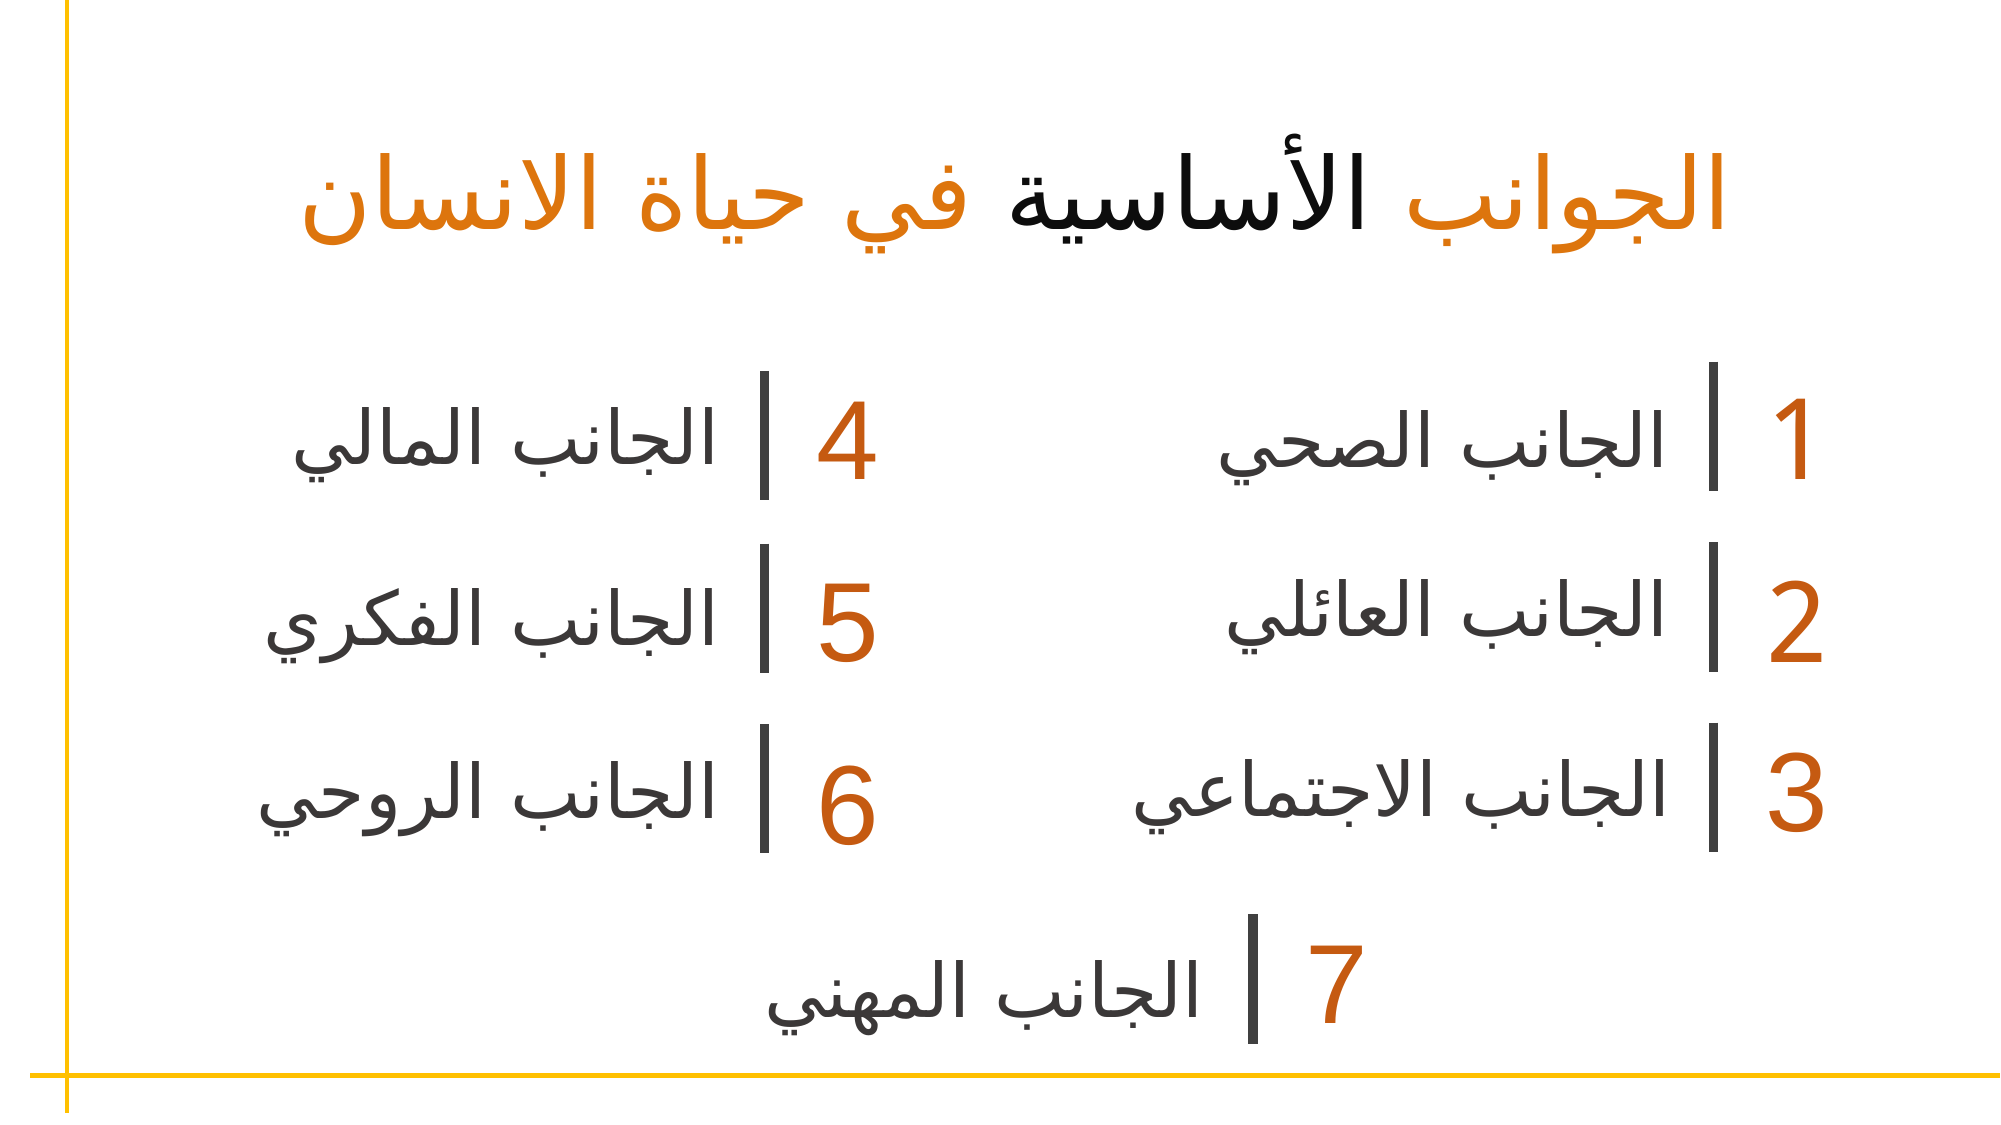

الجوانب الأساسية في حياة الانسان
4
1
الجانب المالي
الجانب الصحي
5
2
الجانب العائلي
الجانب الفكري
3
6
الجانب الاجتماعي
الجانب الروحي
7
الجانب المهني